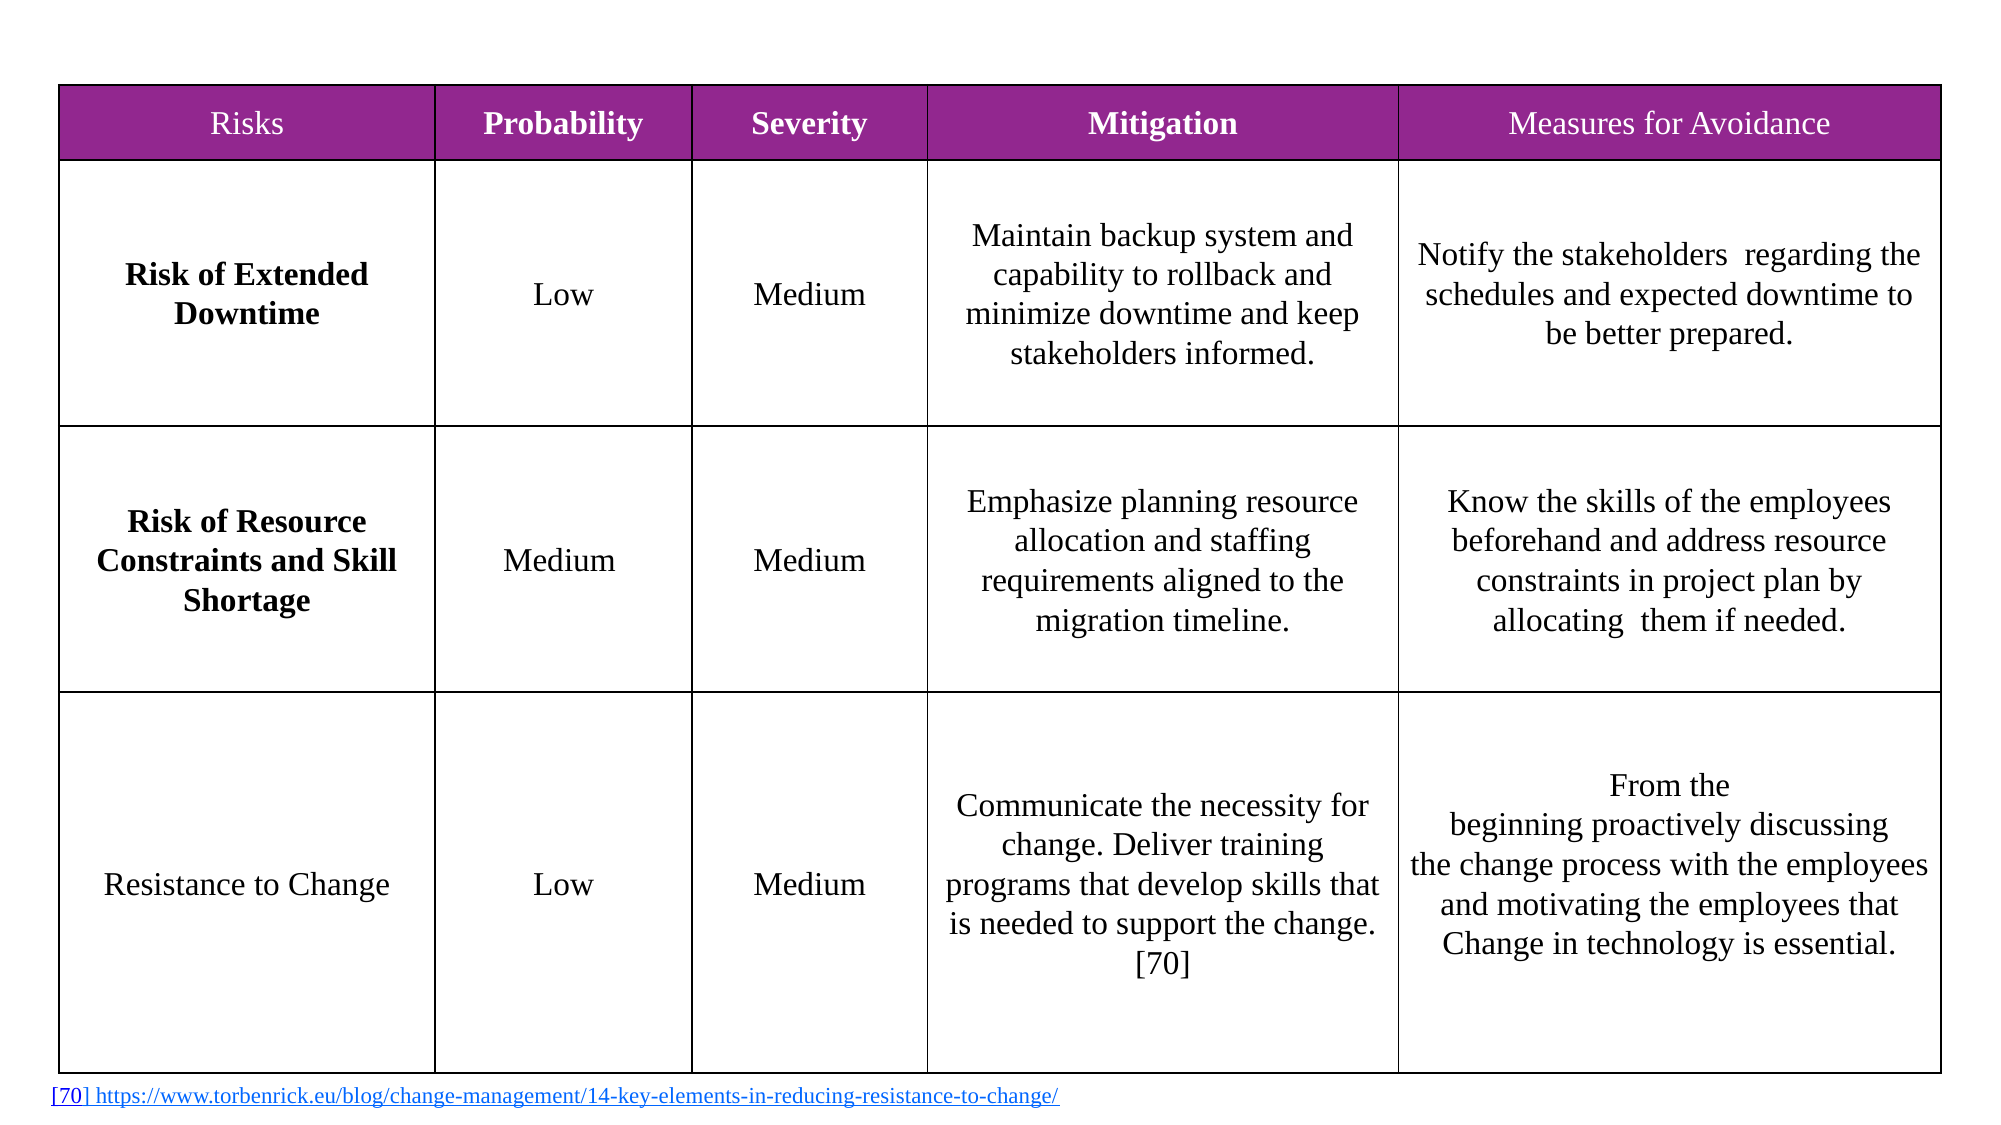

| Risks | Probability | Severity | Mitigation | Measures for Avoidance |
| --- | --- | --- | --- | --- |
| Risk of Extended Downtime | Low | Medium | Maintain backup system and capability to rollback and minimize downtime and keep stakeholders informed. | Notify the stakeholders regarding the schedules and expected downtime to be better prepared. |
| Risk of Resource Constraints and Skill Shortage | Medium | Medium | Emphasize planning resource allocation and staffing requirements aligned to the migration timeline. | Know the skills of the employees beforehand and address resource constraints in project plan by allocating them if needed. |
| Resistance to Change | Low | Medium | Communicate the necessity for change. Deliver training programs that develop skills that is needed to support the change.[70] | From the beginning proactively discussing the change process with the employees and motivating the employees that Change in technology is essential. |
[70] https://www.torbenrick.eu/blog/change-management/14-key-elements-in-reducing-resistance-to-change/